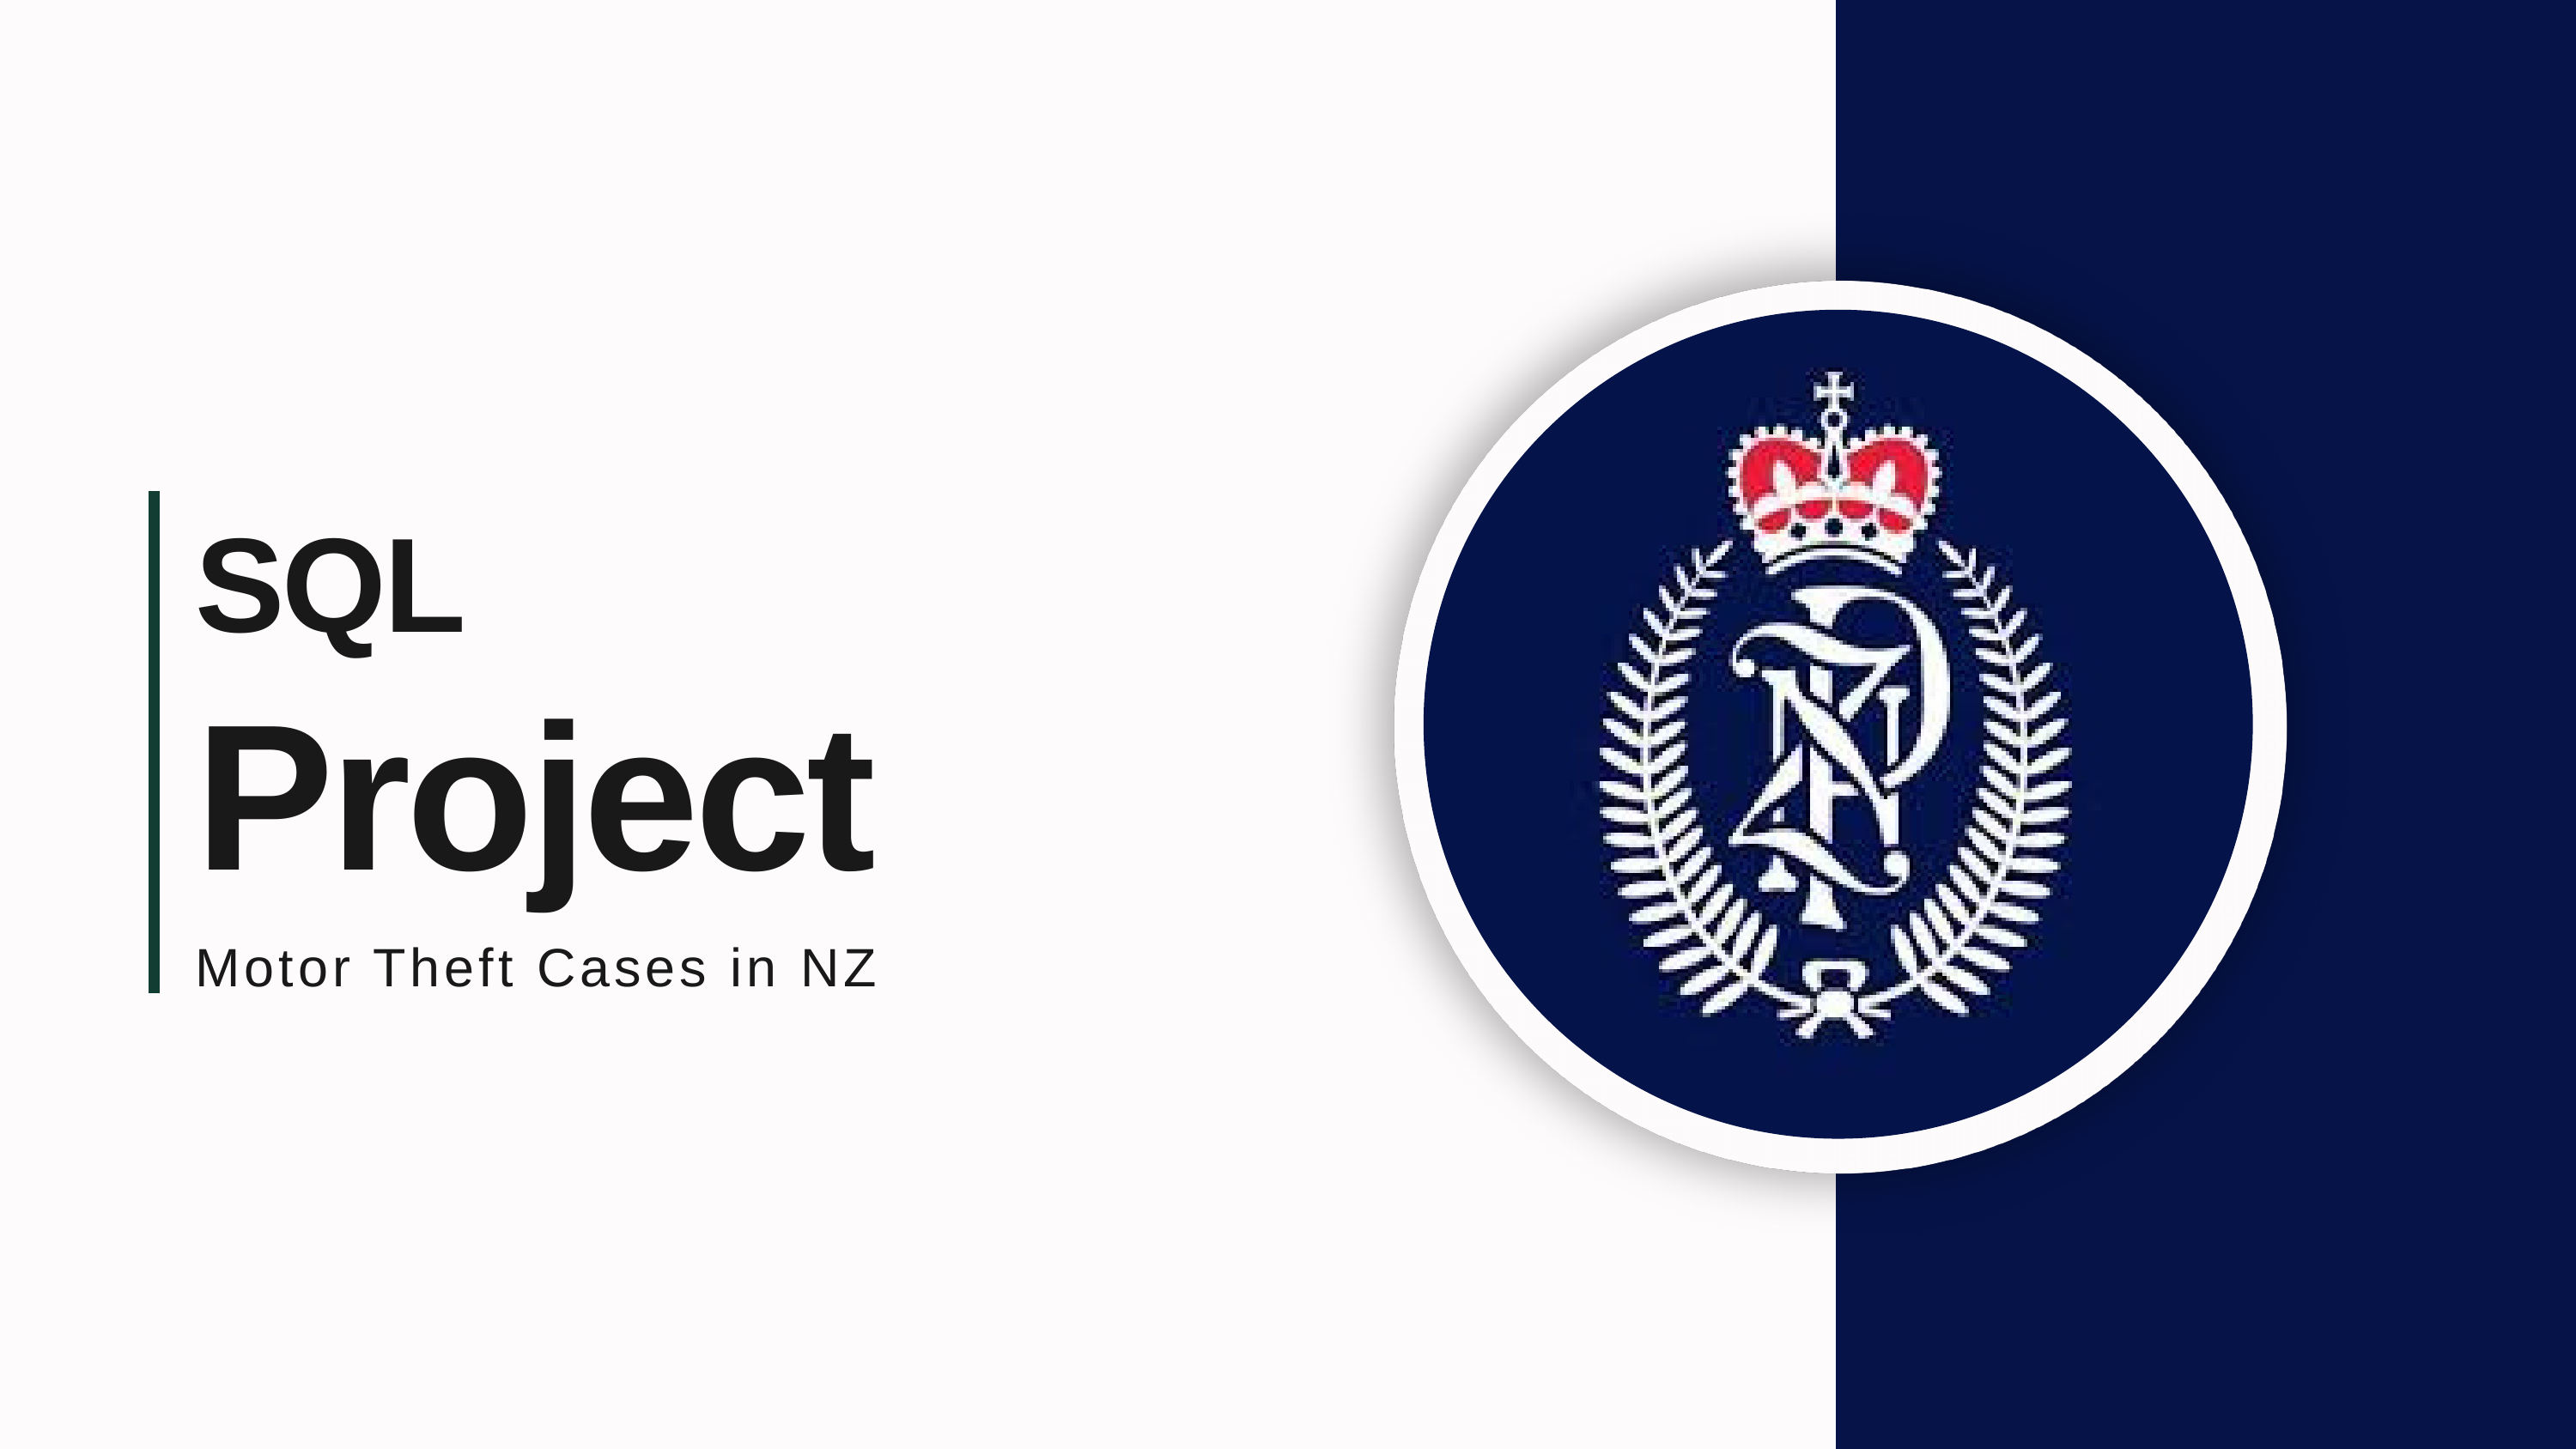

SQL

Project
Motor Theft Cases in NZ